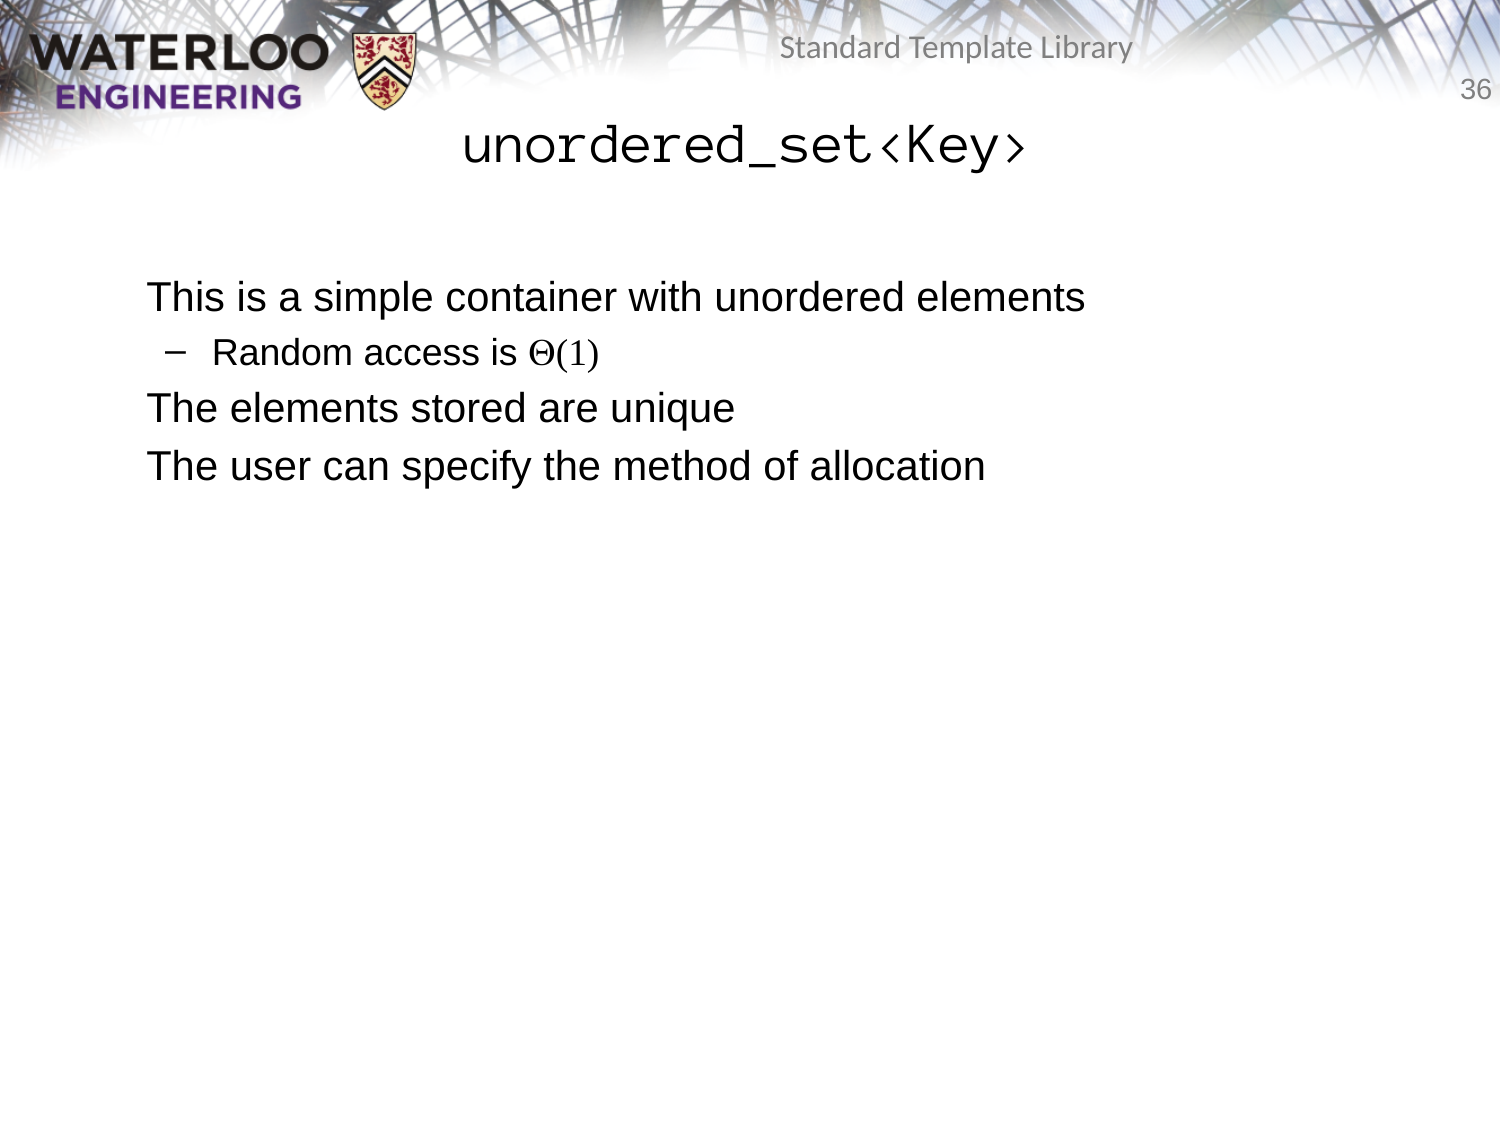

# unordered_set<Key>
	This is a simple container with unordered elements
Random access is Θ(1)
	The elements stored are unique
	The user can specify the method of allocation